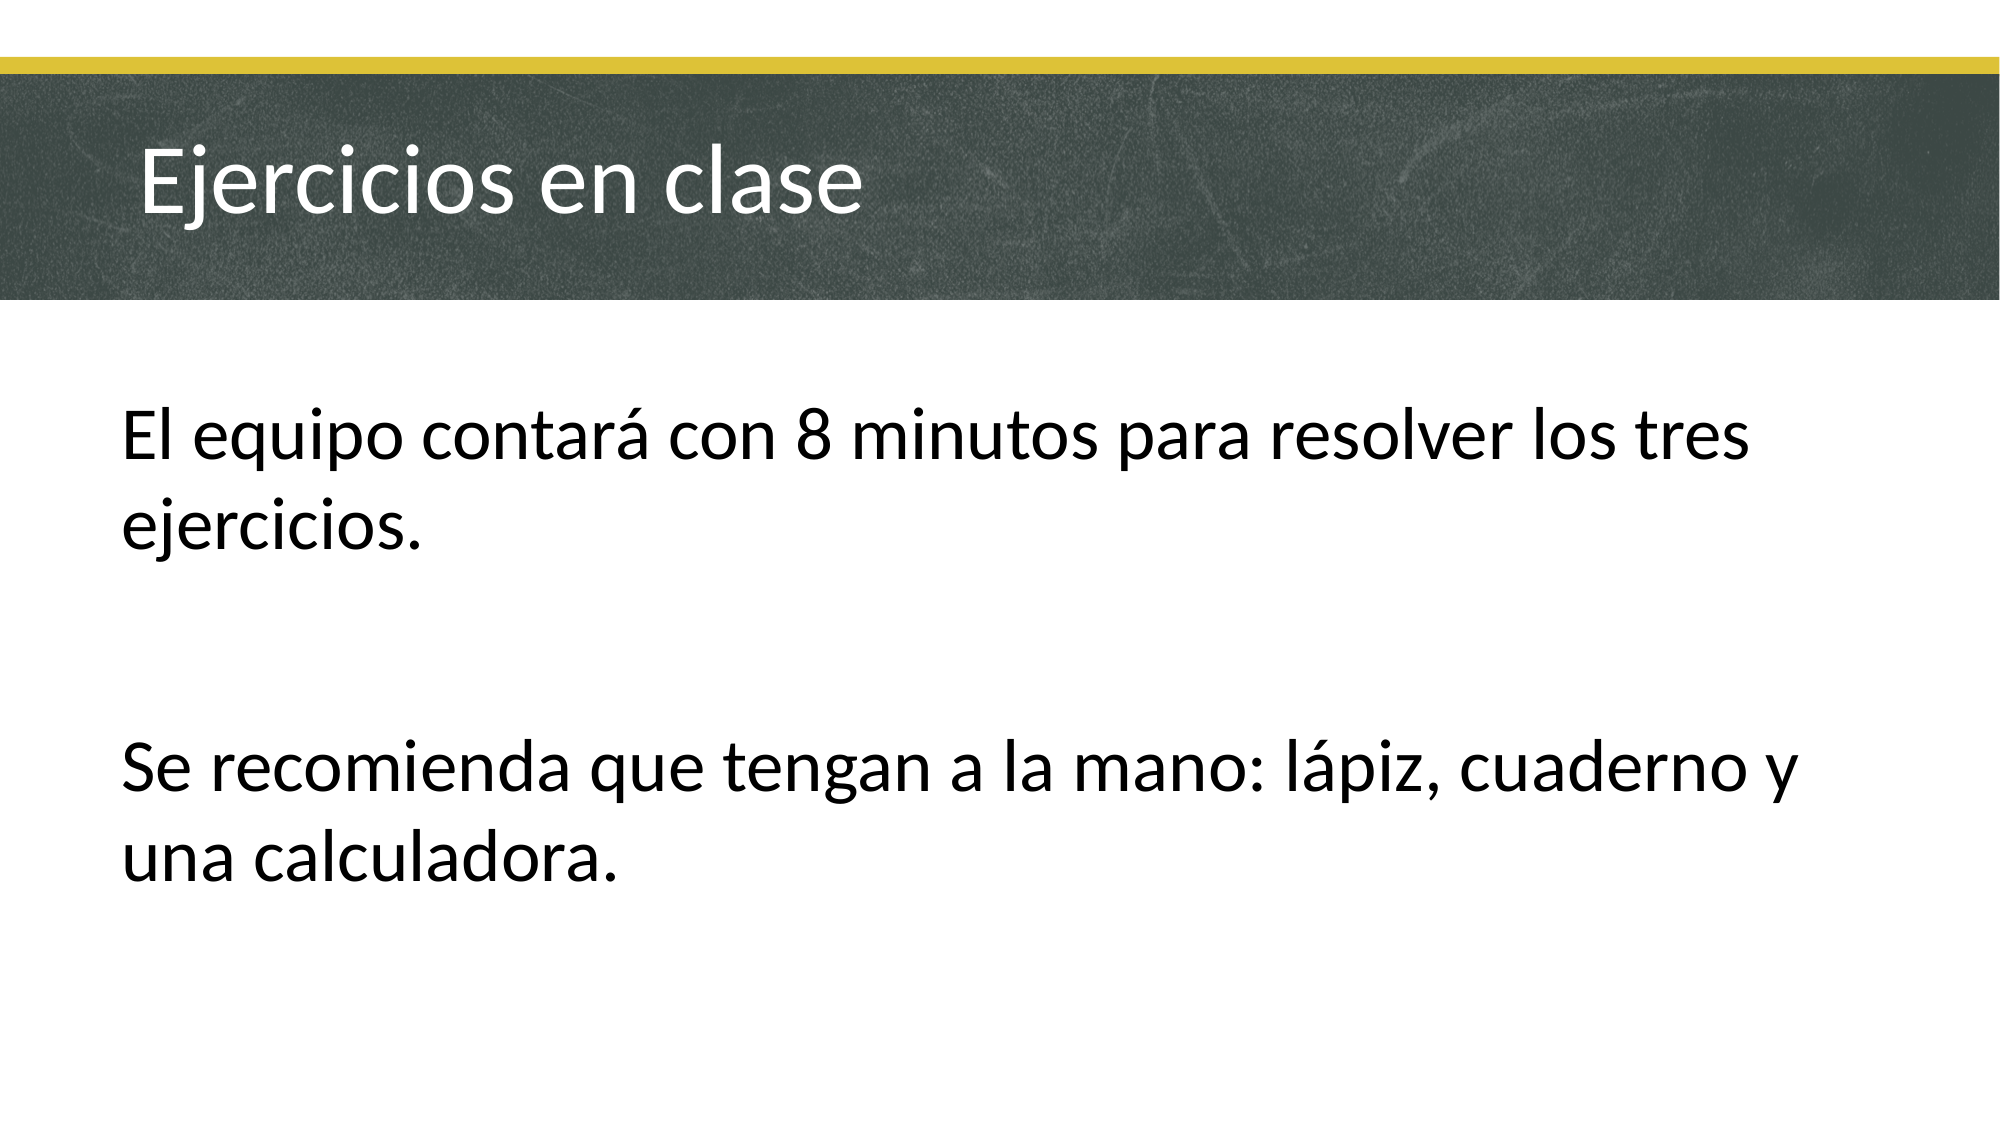

# Ejercicios en clase
El equipo contará con 8 minutos para resolver los tres ejercicios.

Se recomienda que tengan a la mano: lápiz, cuaderno y una calculadora.